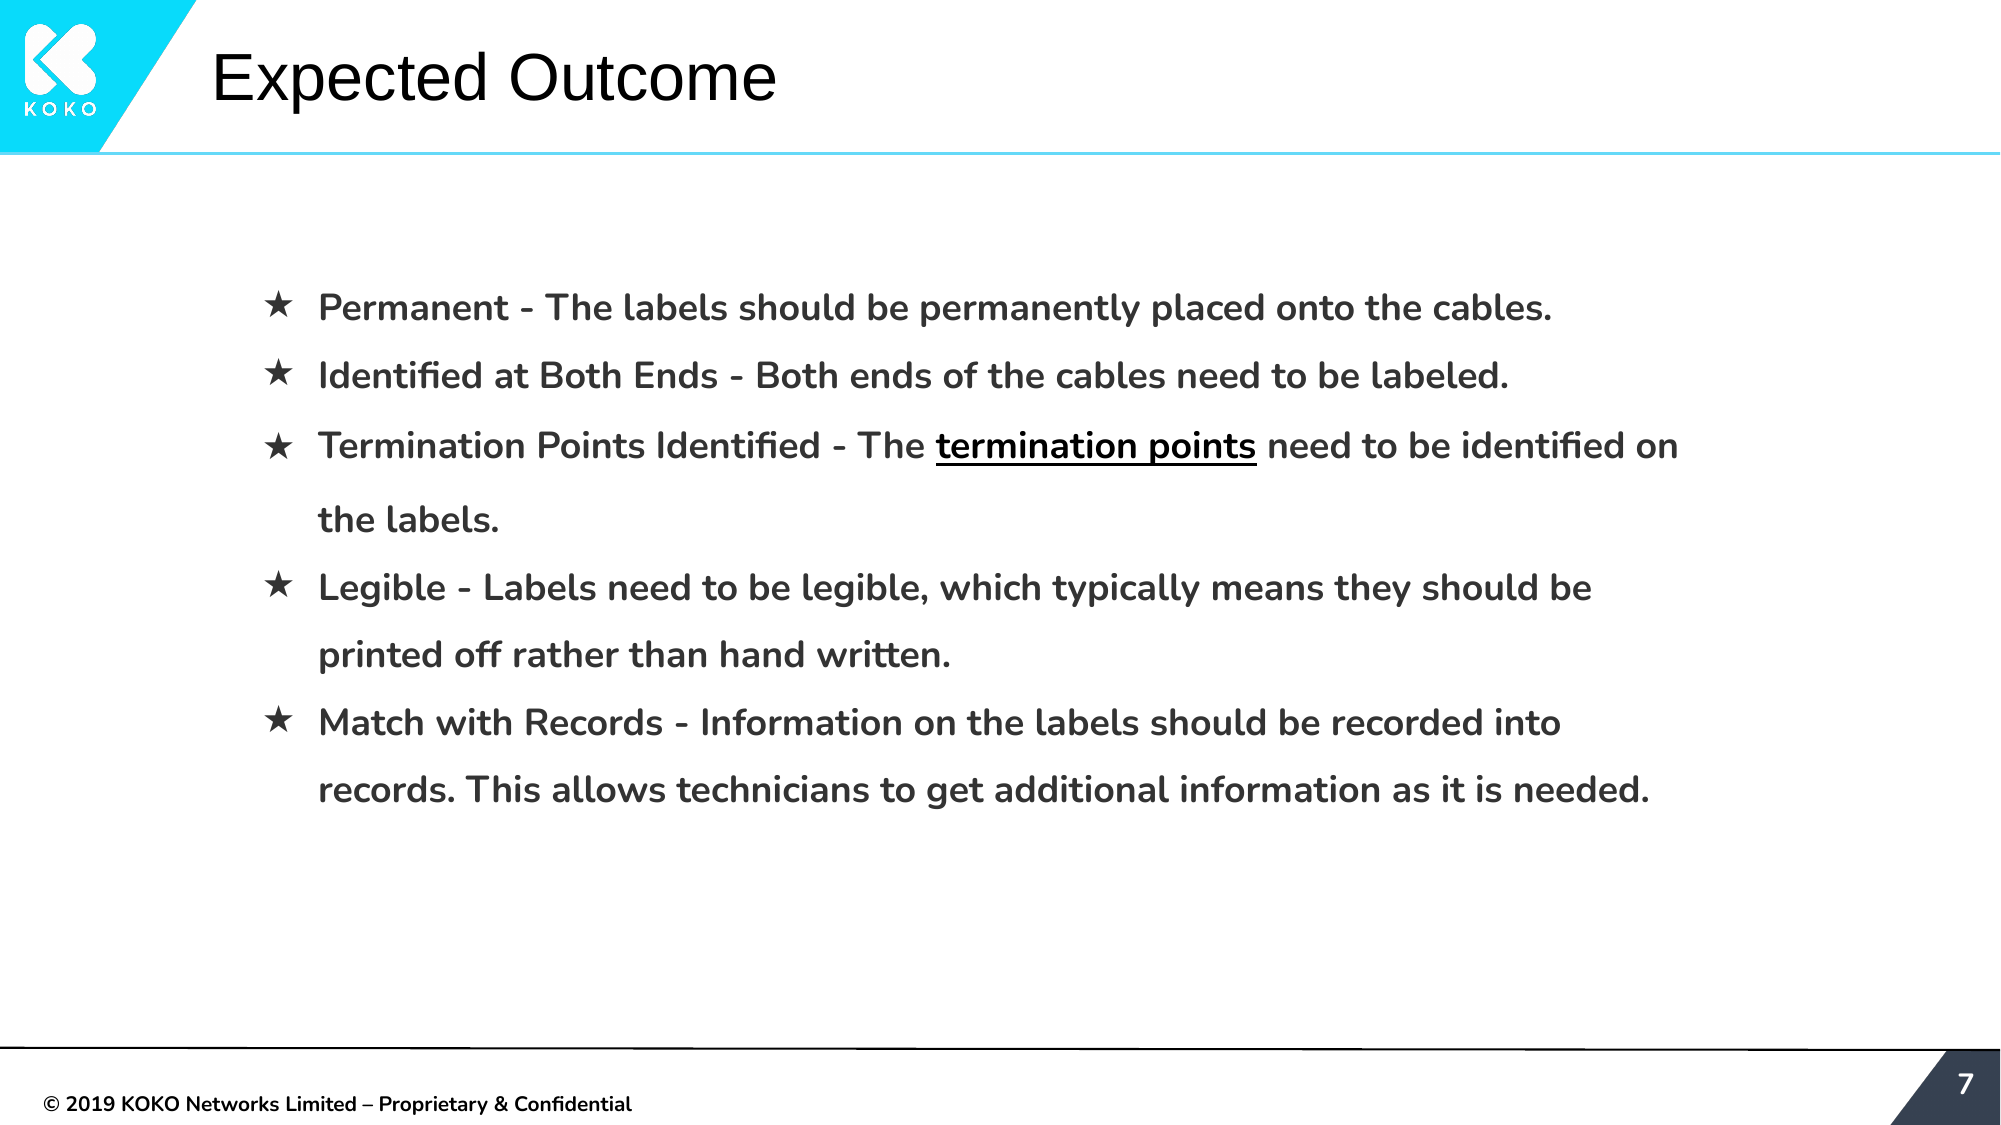

# Expected Outcome
Permanent - The labels should be permanently placed onto the cables.
Identified at Both Ends - Both ends of the cables need to be labeled.
Termination Points Identified - The termination points need to be identified on the labels.
Legible - Labels need to be legible, which typically means they should be printed off rather than hand written.
Match with Records - Information on the labels should be recorded into records. This allows technicians to get additional information as it is needed.
7